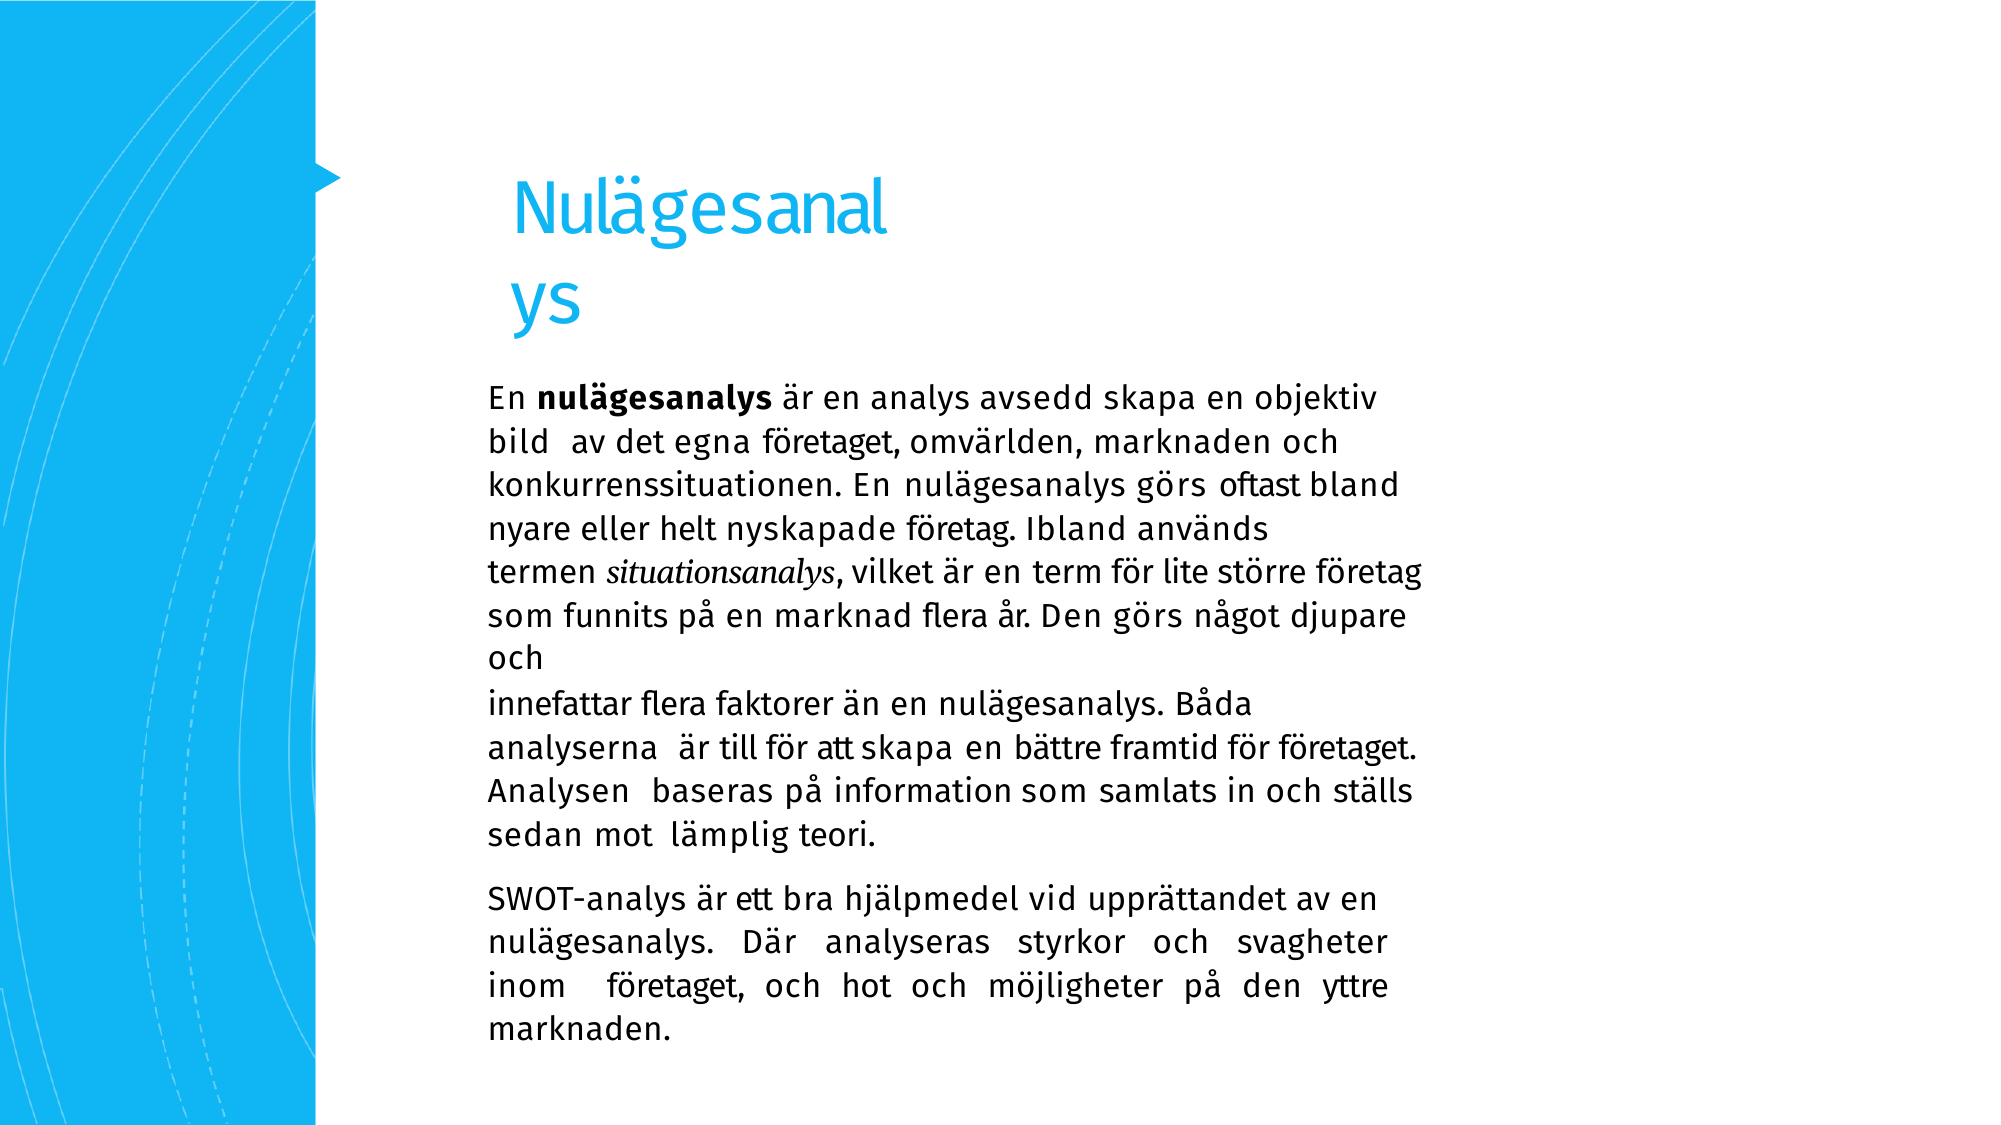

# Nulägesanalys
En nulägesanalys är en analys avsedd skapa en objektiv bild  av det egna företaget, omvärlden, marknaden och  konkurrenssituationen. En nulägesanalys görs oftast bland  nyare eller helt nyskapade företag. Ibland används
termen situationsanalys, vilket är en term för lite större företag  som funnits på en marknad flera år. Den görs något djupare och
innefattar flera faktorer än en nulägesanalys. Båda analyserna  är till för att skapa en bättre framtid för företaget. Analysen  baseras på information som samlats in och ställs sedan mot  lämplig teori.
SWOT-analys är ett bra hjälpmedel vid upprättandet av en  nulägesanalys. Där analyseras styrkor och svagheter inom  företaget, och hot och möjligheter på den yttre marknaden.